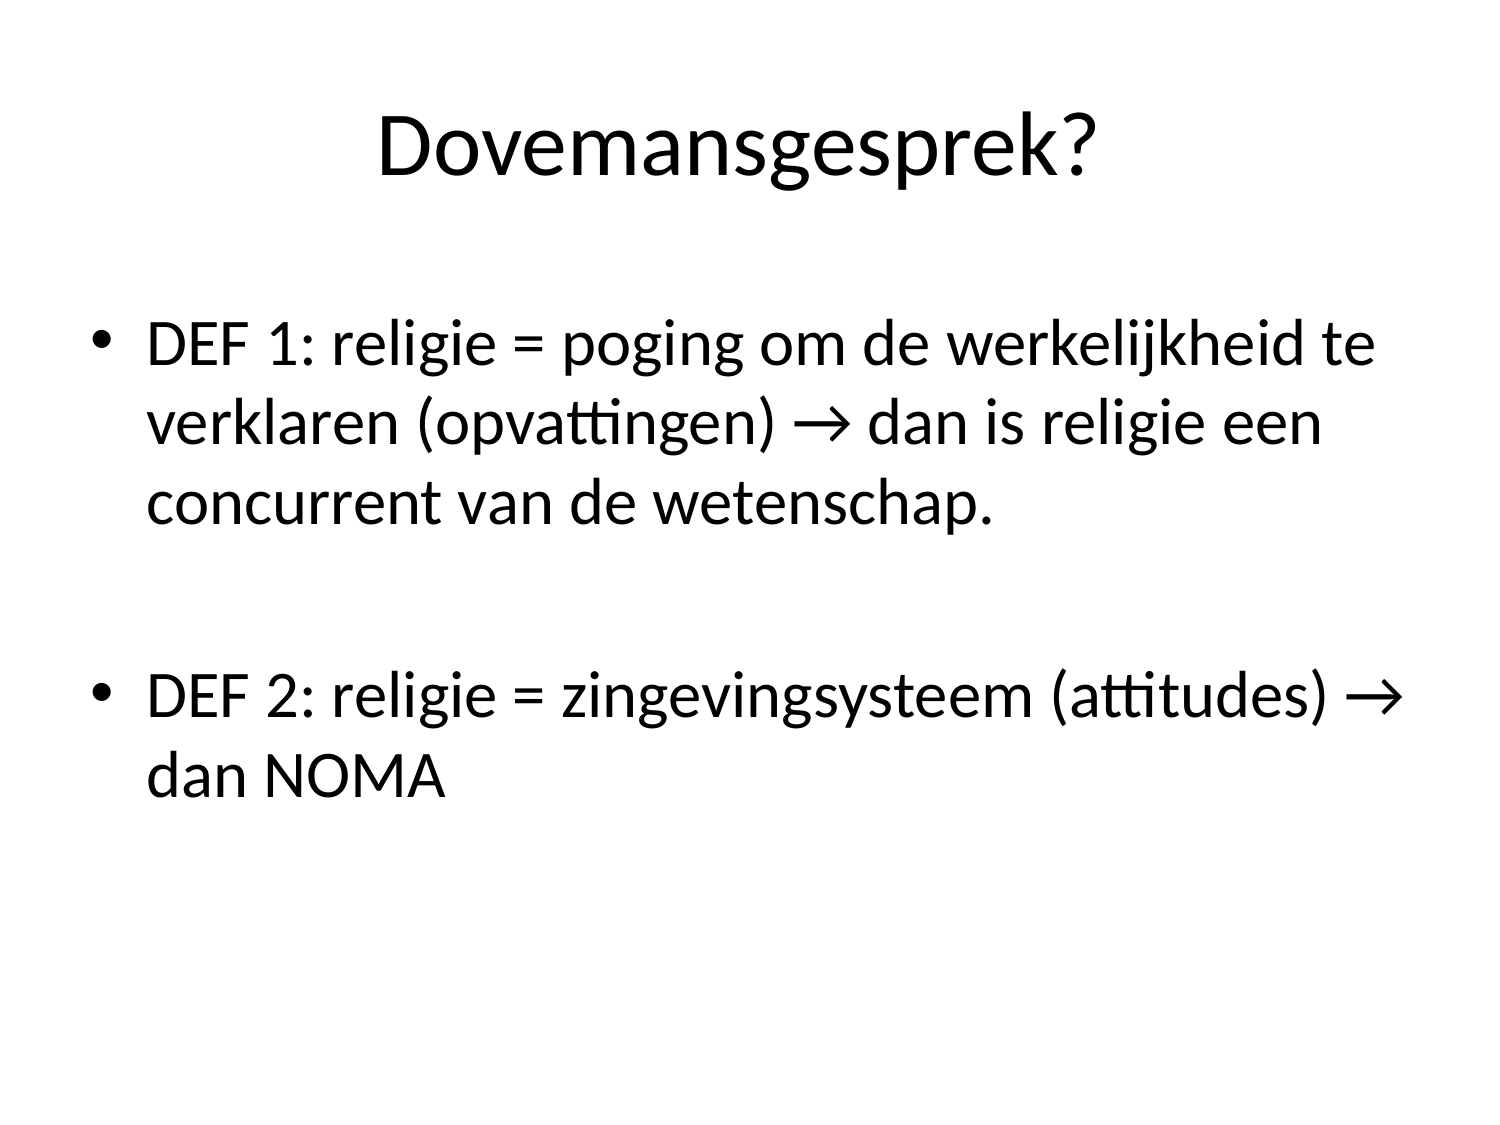

# Dovemansgesprek?
DEF 1: religie = poging om de werkelijkheid te verklaren (opvattingen) → dan is religie een concurrent van de wetenschap.

DEF 2: religie = zingevingsysteem (attitudes) → dan NOMA